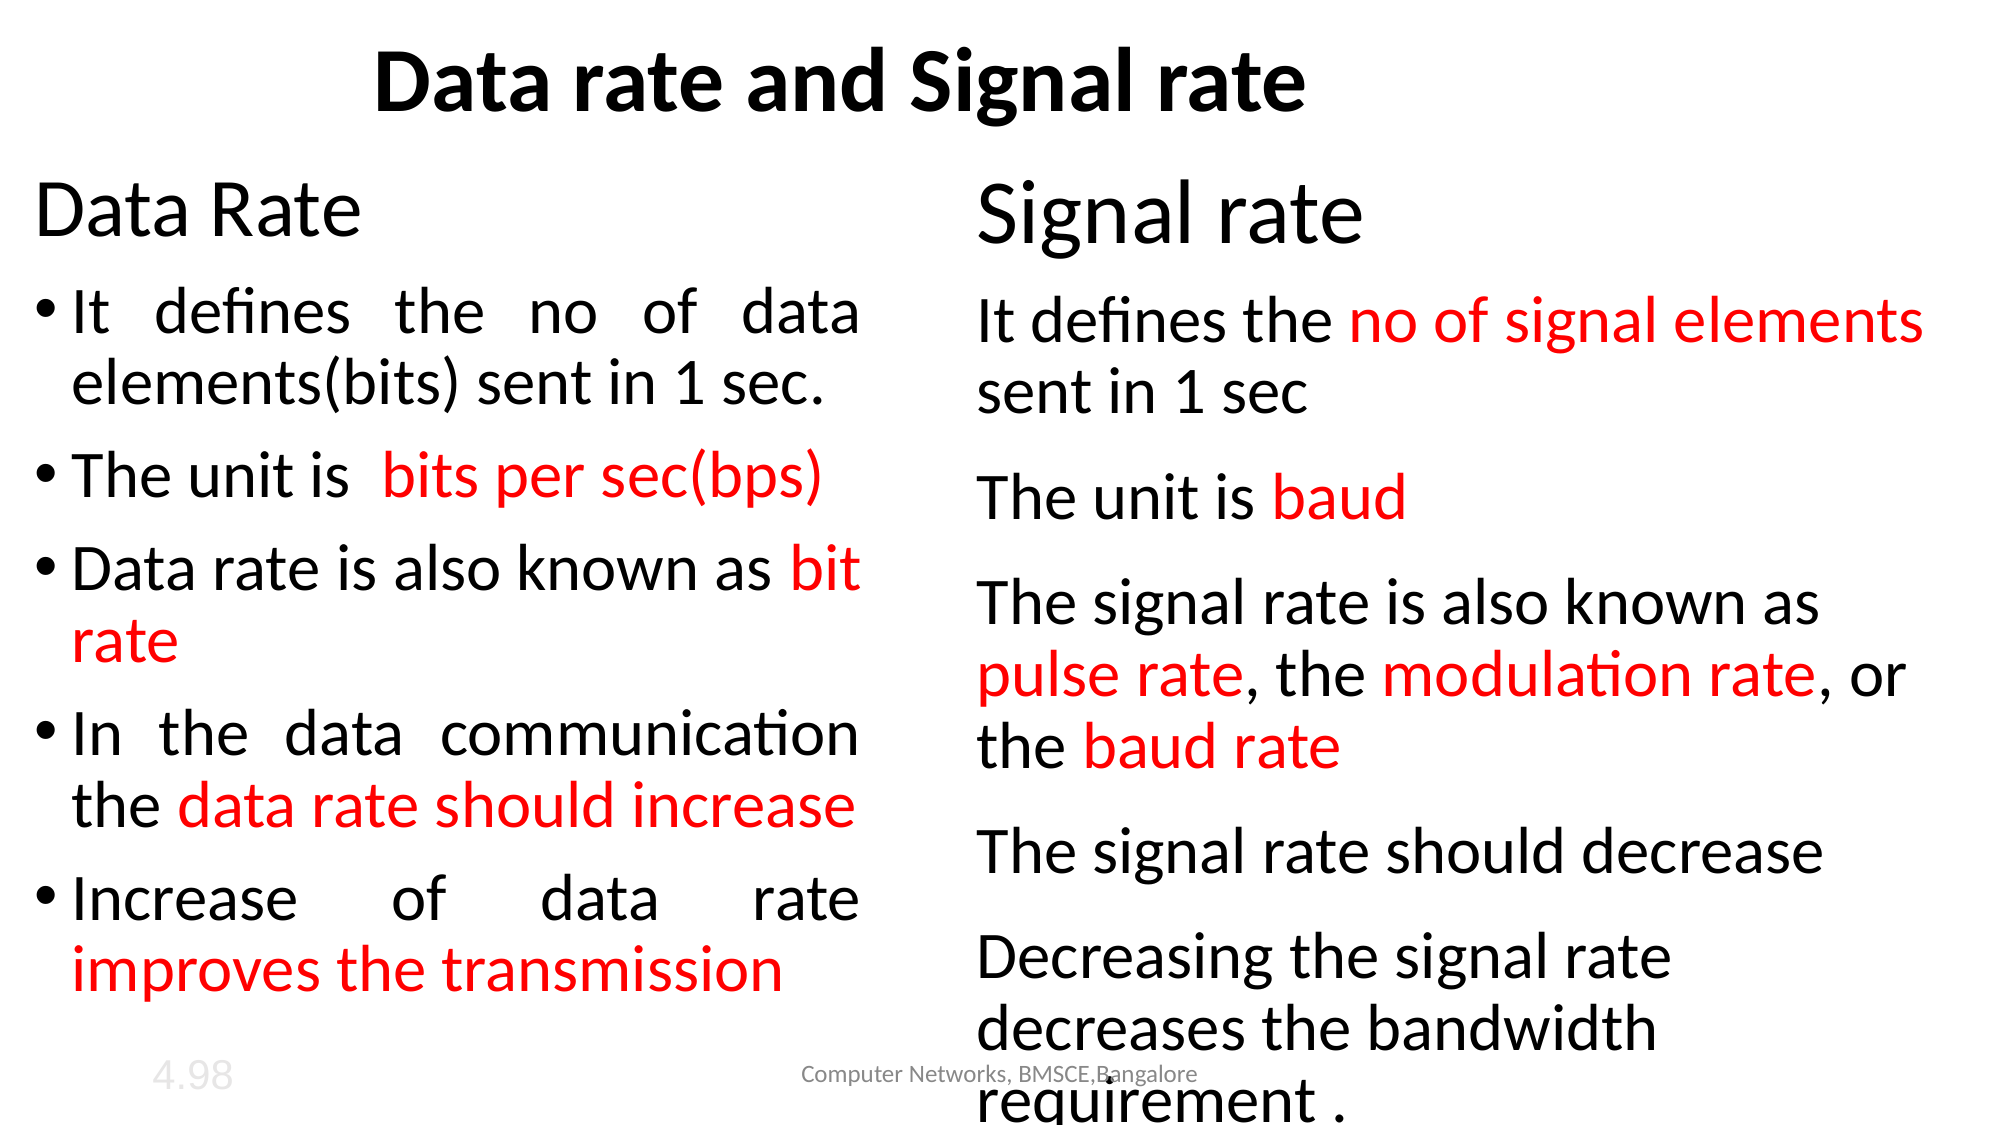

# Data rate and Signal rate
Data Rate
It defines the no of data elements(bits) sent in 1 sec.
The unit is  bits per sec(bps)
Data rate is also known as bit rate
In the data communication the data rate should increase
Increase of data rate improves the transmission

Signal rate
It defines the no of signal elements sent in 1 sec
The unit is baud
The signal rate is also known as pulse rate, the modulation rate, or the baud rate
The signal rate should decrease
Decreasing the signal rate decreases the bandwidth requirement .
4.98
Computer Networks, BMSCE,Bangalore